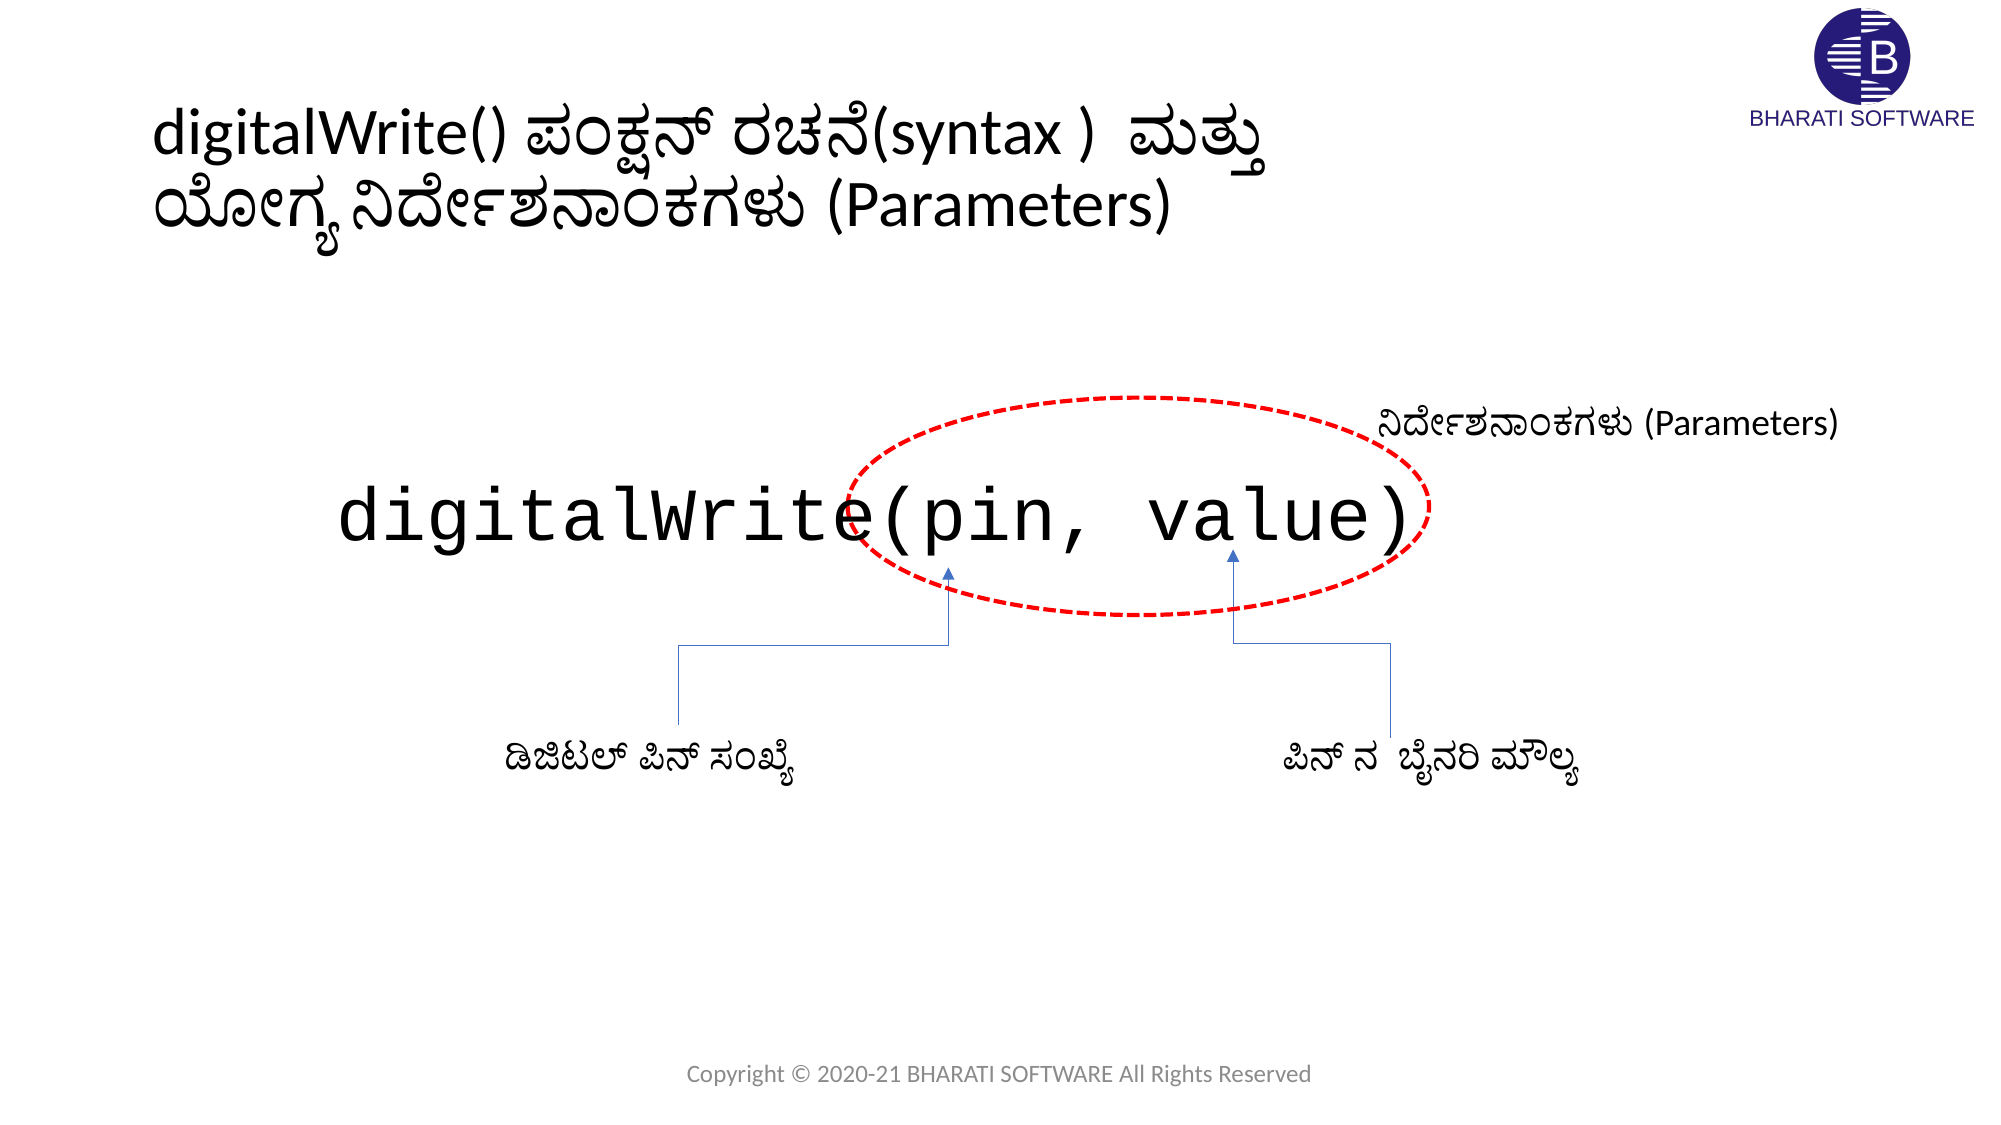

# digitalWrite() ಪಂಕ್ಷನ್ ರಚನೆ(syntax )  ಮತ್ತು ಯೋಗ್ಯ ನಿರ್ದೇಶನಾಂಕಗಳು (Parameters)
ನಿರ್ದೇಶನಾಂಕಗಳು (Parameters)

digitalWrite(pin, value)
ಡಿಜಿಟಲ್ ಪಿನ್ ಸಂಖ್ಯೆ
ಪಿನ್ ನ  ಬೈನರಿ ಮೌಲ್ಯ
Copyright © 2020-21 BHARATI SOFTWARE All Rights Reserved